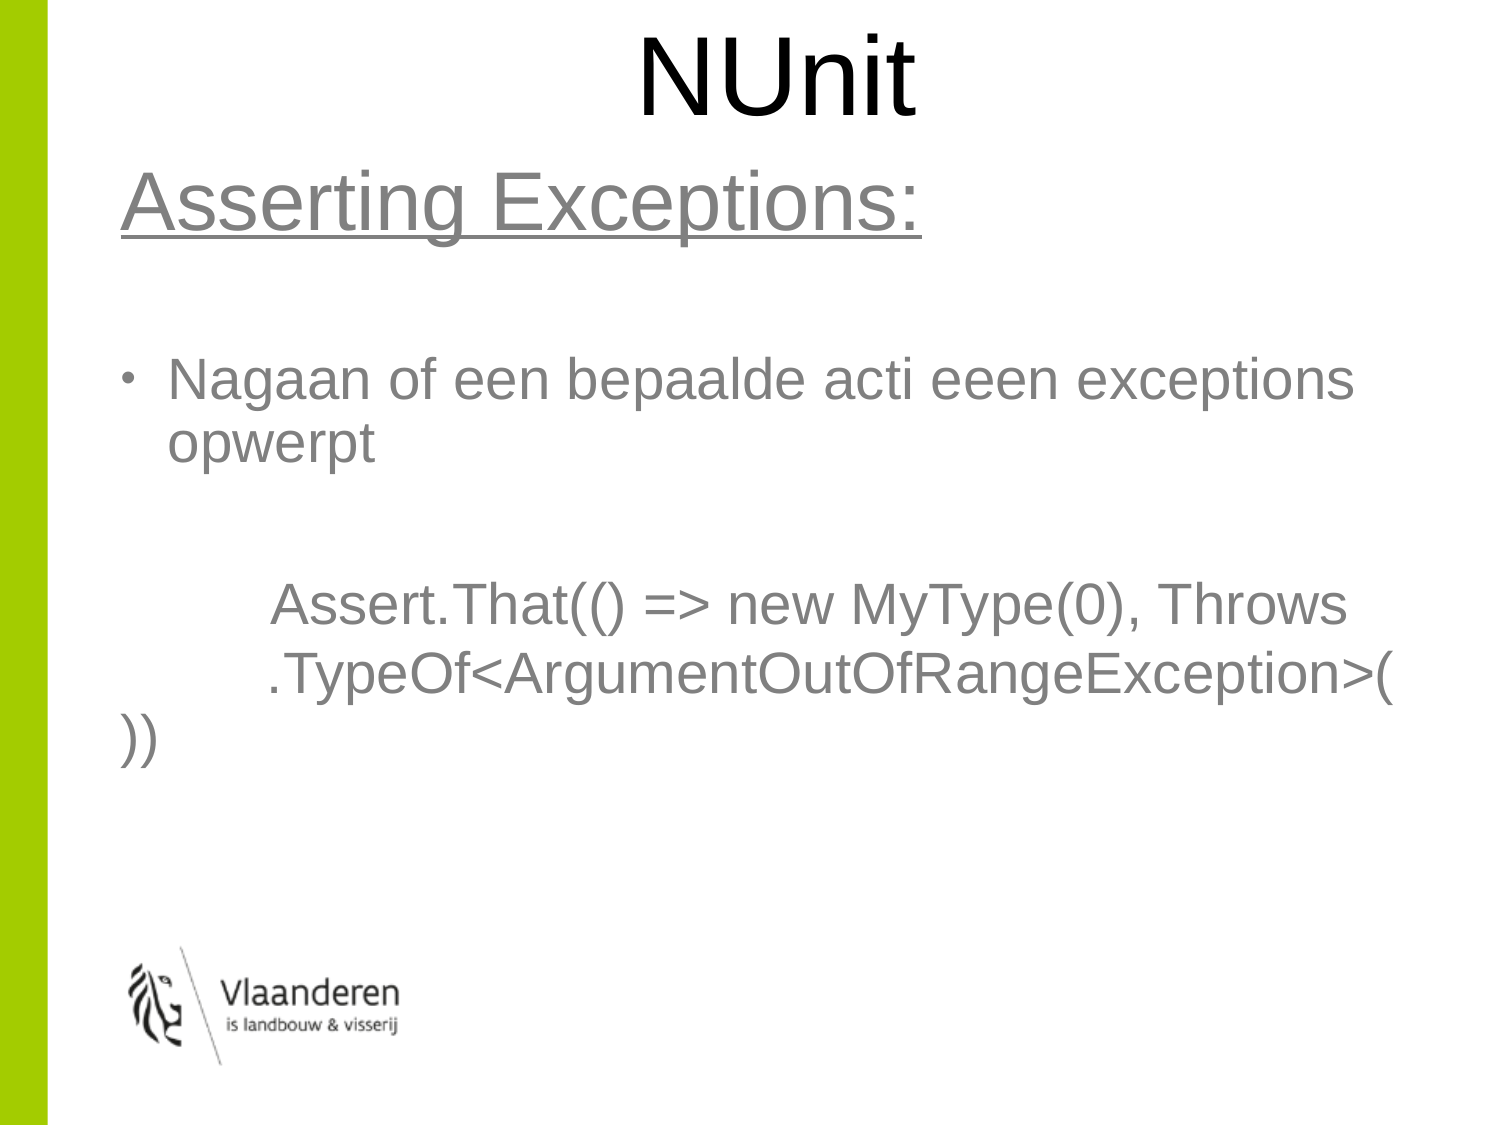

# NUnit
Asserting Exceptions:

Nagaan of een bepaalde acti eeen exceptions opwerpt

	Assert.That(() => new MyType(0), Throws
         .TypeOf<ArgumentOutOfRangeException>())